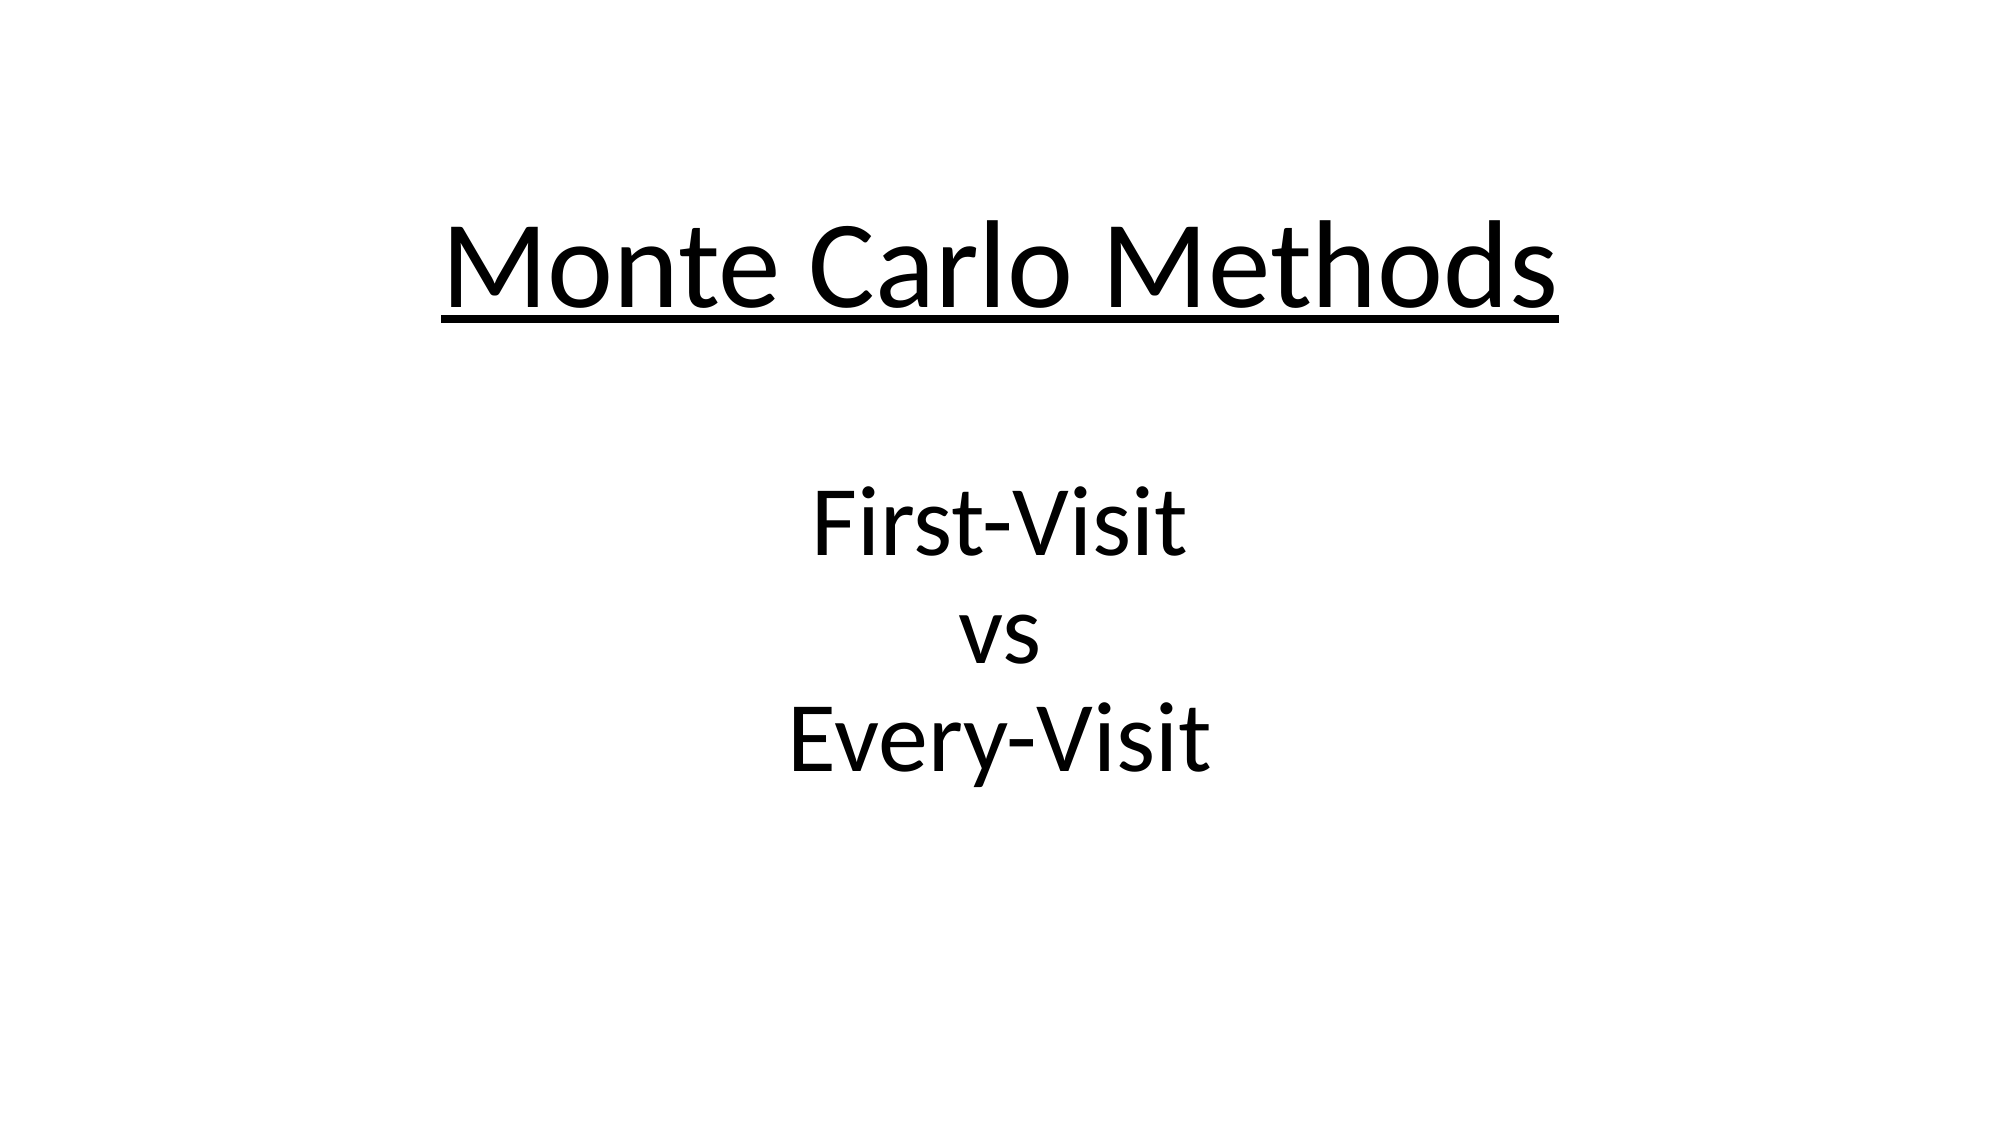

# Monte Carlo Methods First-Visit vs Every-Visit